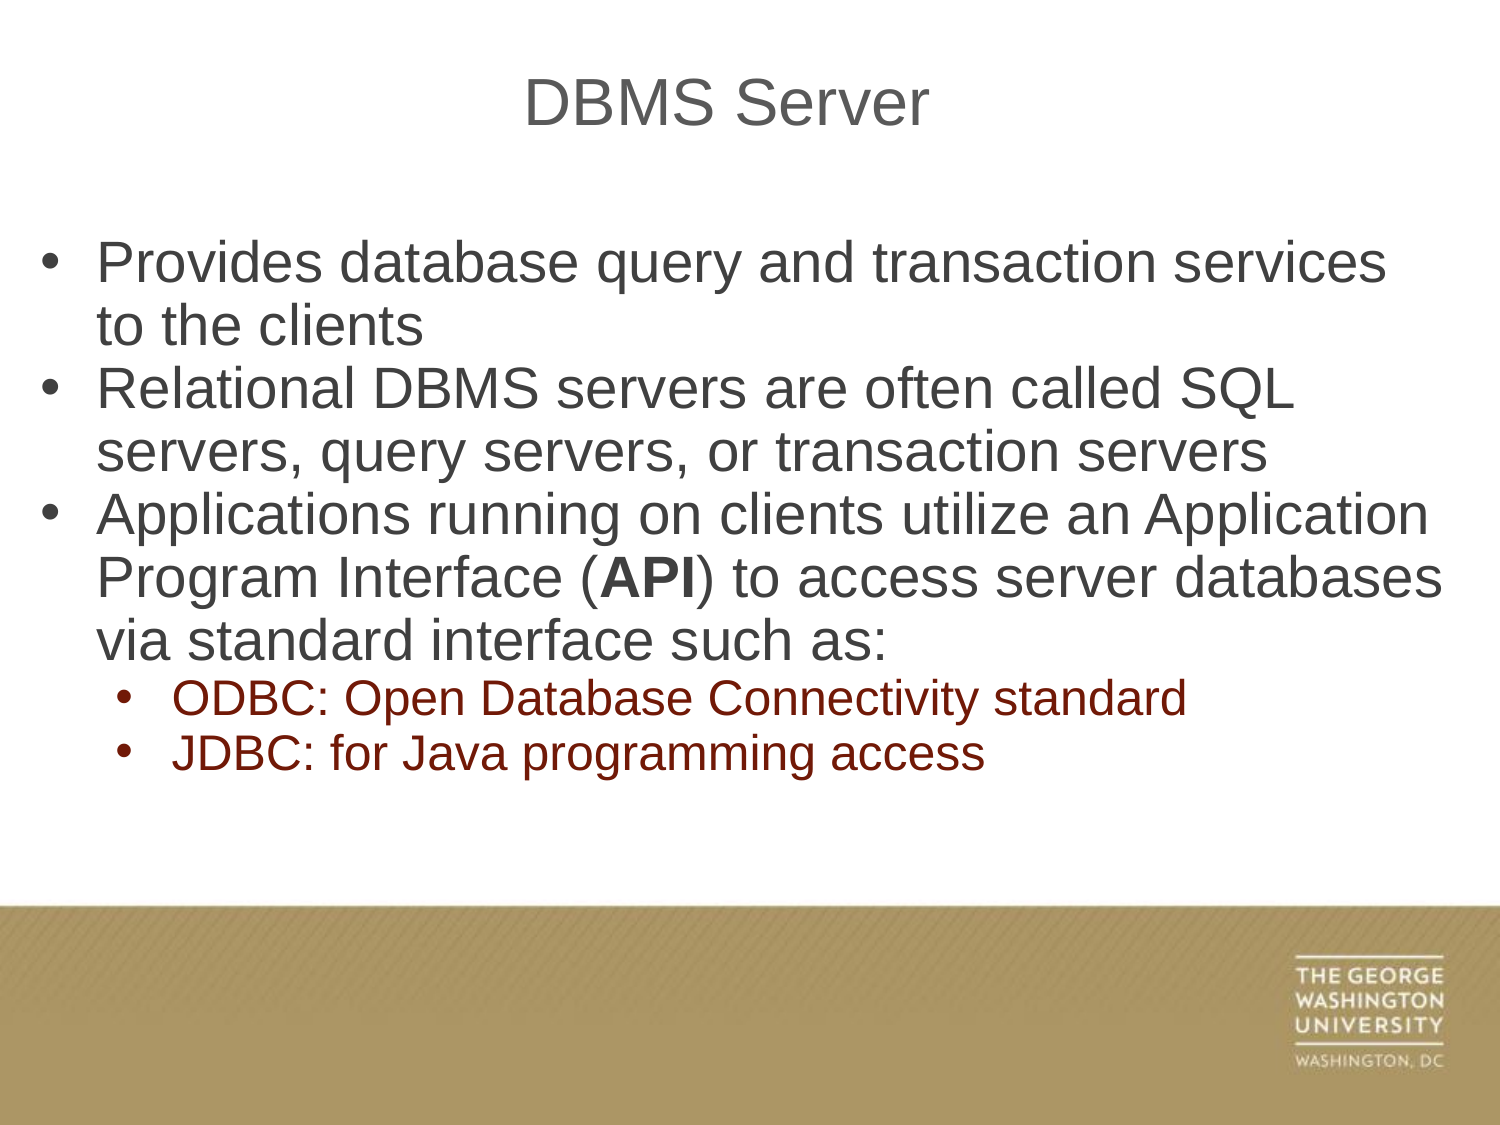

DBMS Server
Provides database query and transaction services to the clients
Relational DBMS servers are often called SQL servers, query servers, or transaction servers
Applications running on clients utilize an Application Program Interface (API) to access server databases via standard interface such as:
ODBC: Open Database Connectivity standard
JDBC: for Java programming access